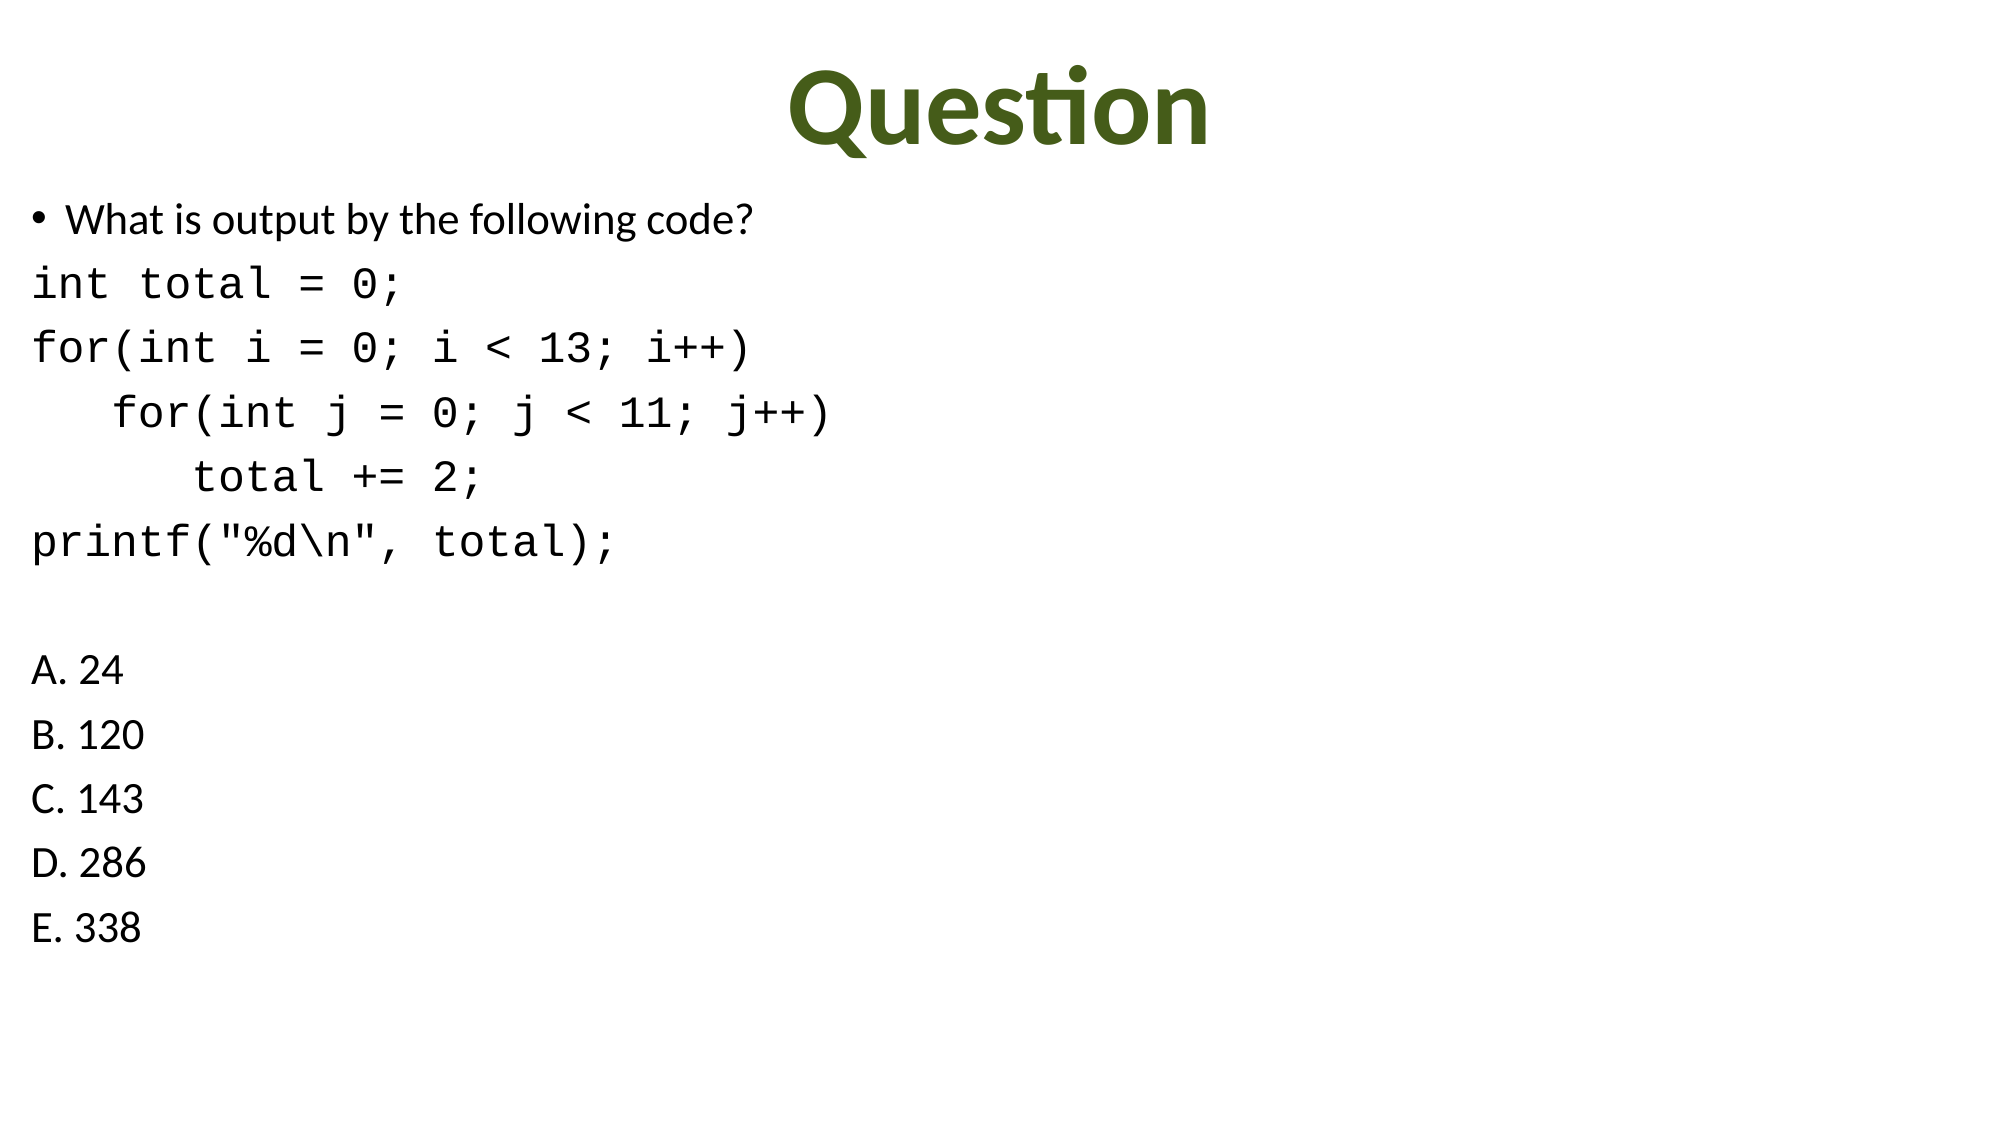

# Question
What is output by the following code?
int total = 0;
for(int i = 0; i < 13; i++)
   for(int j = 0; j < 11; j++)
      total += 2;
printf("%d\n", total);

A. 24
B. 120
C. 143
D. 286
E. 338